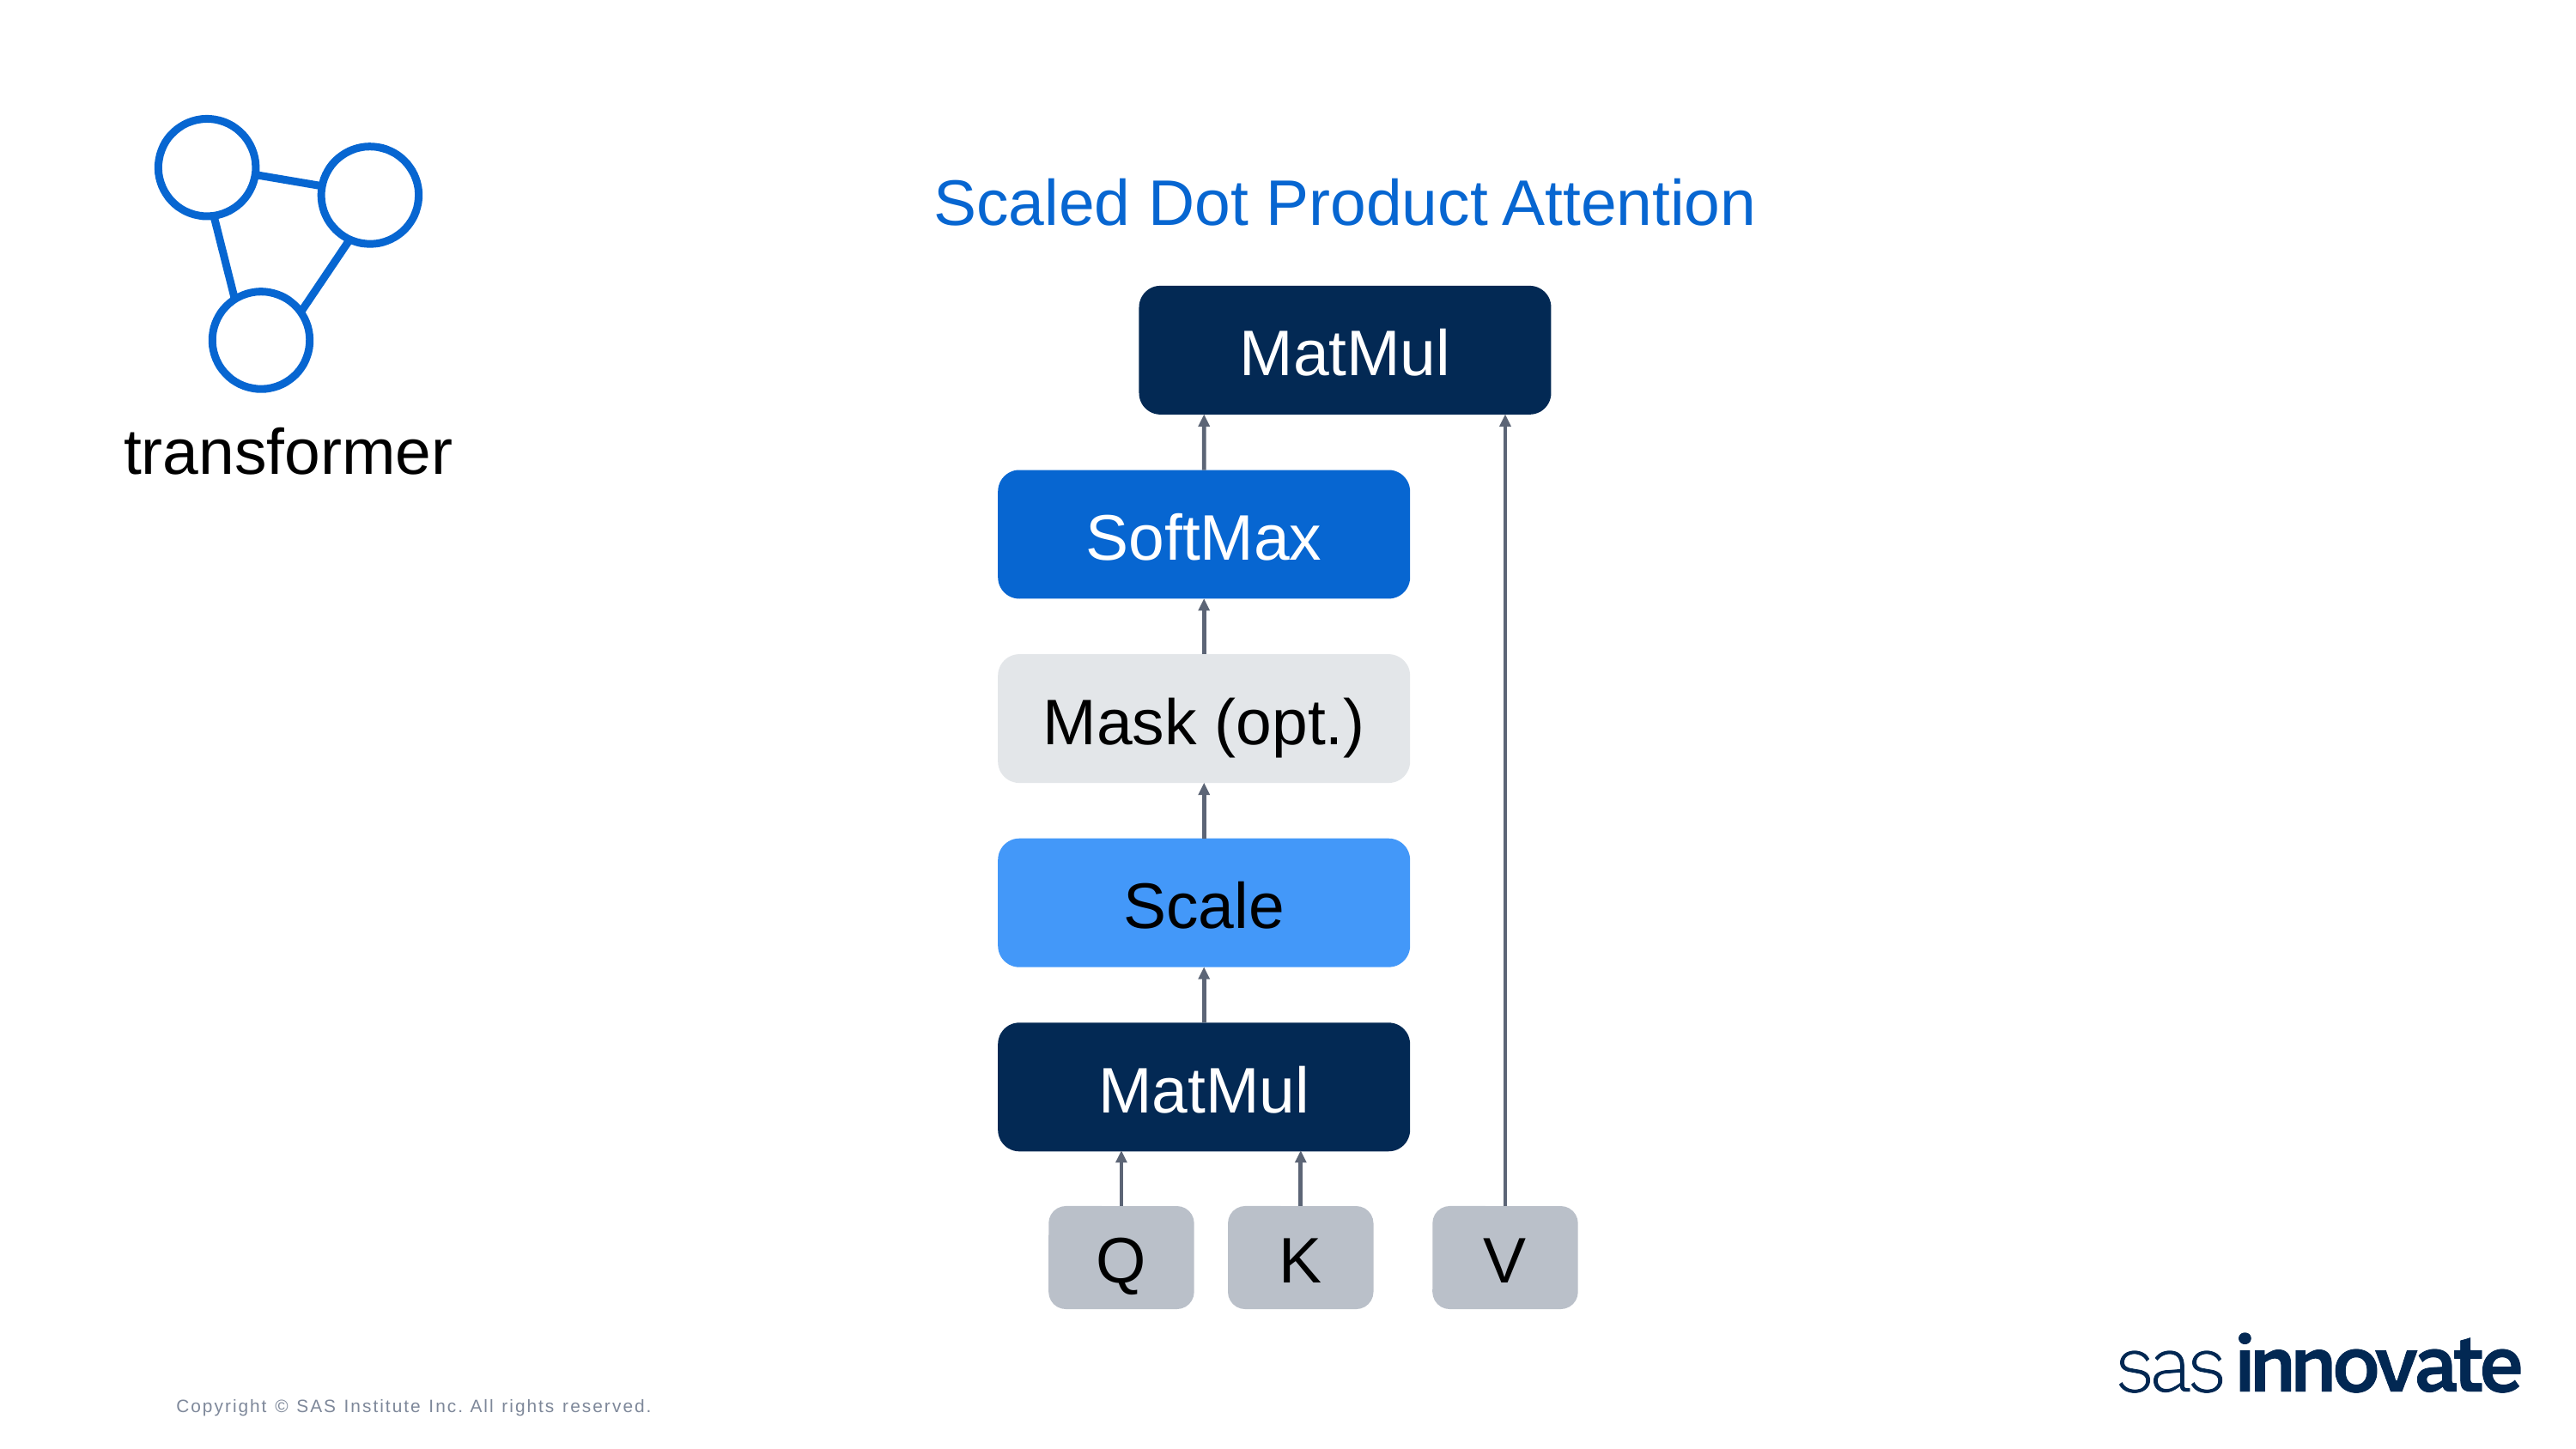

#

transformer
Scaled Dot Product Attention
MatMul
SoftMax
Mask (opt.)
Scale
MatMul
Q
K
V